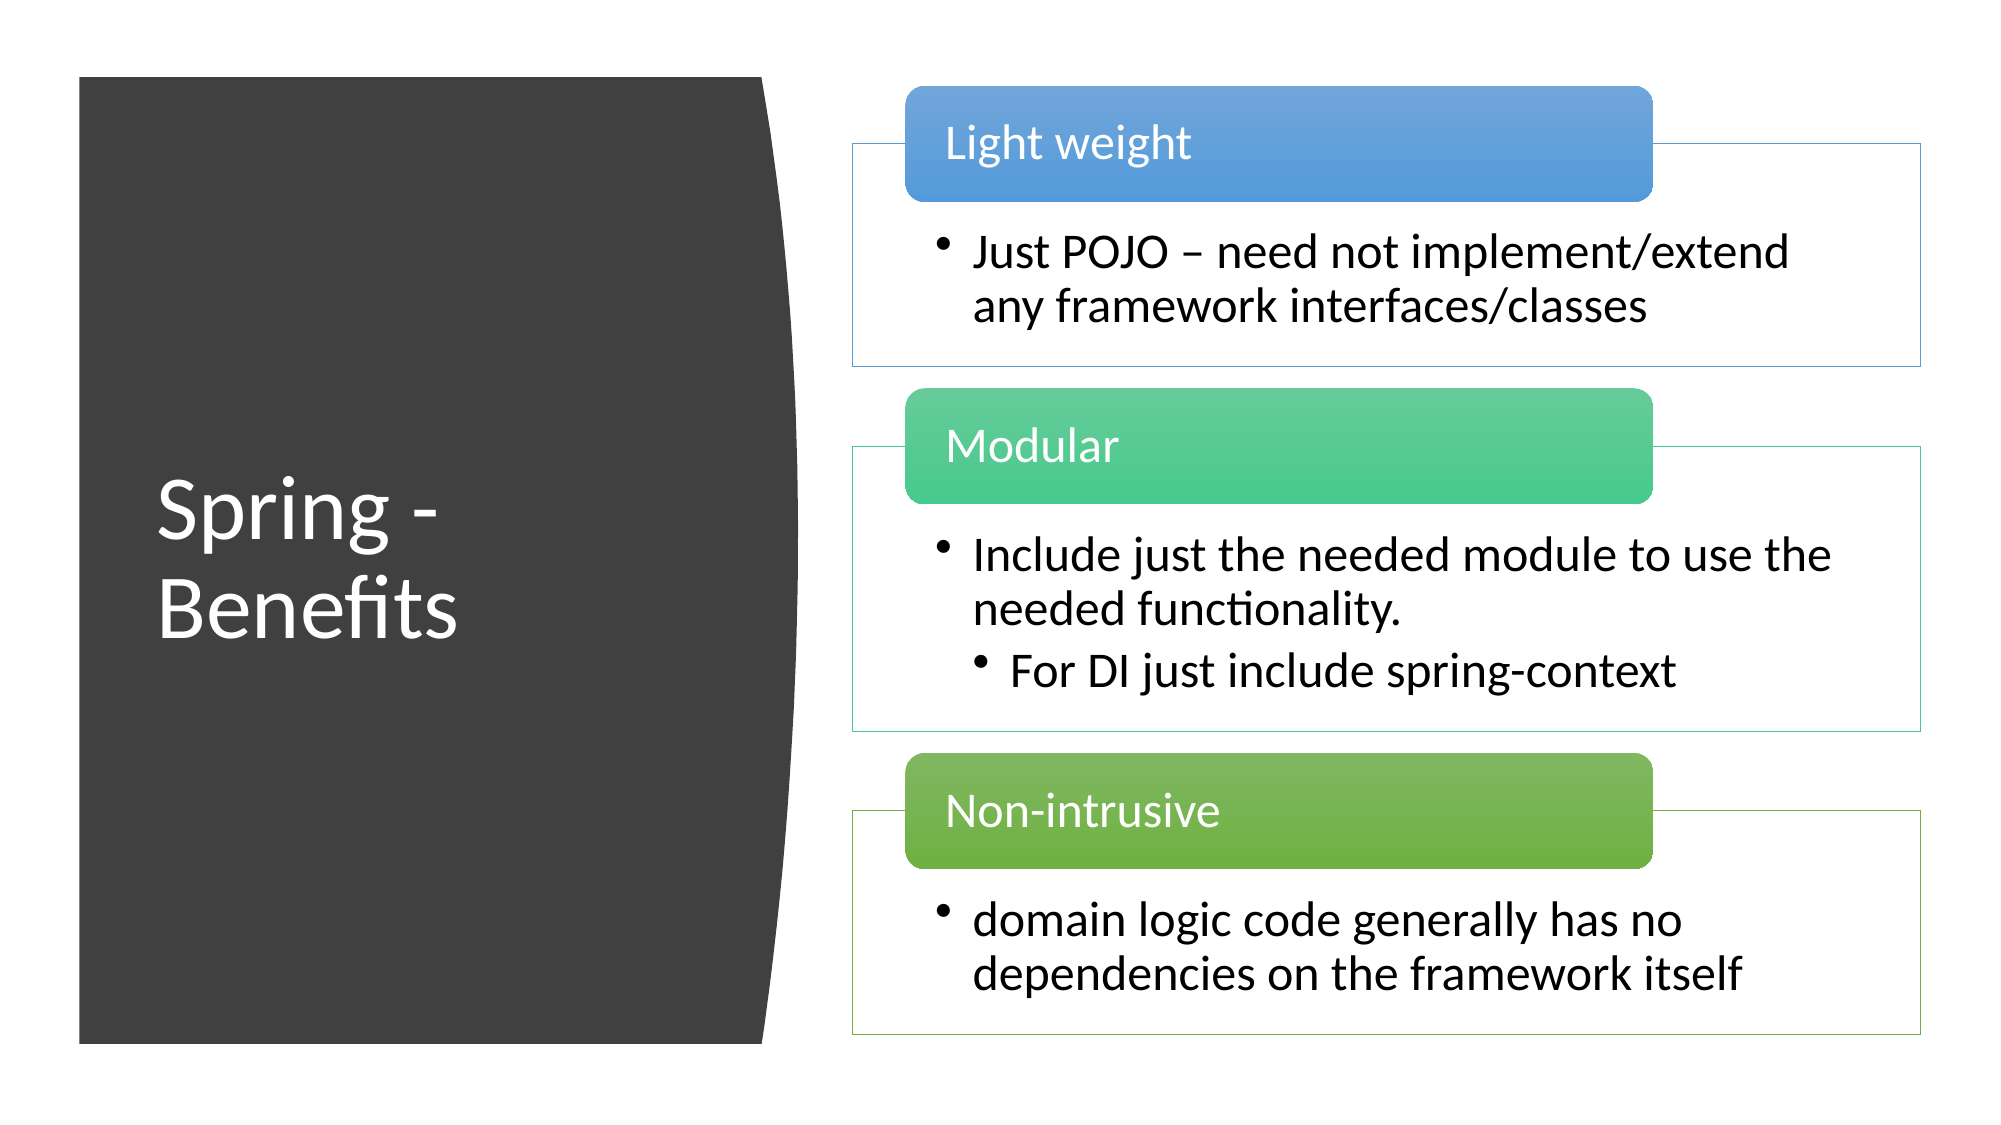

Just POJO – need not implement/extend any framework interfaces/classes
Light weight
Include just the needed module to use the needed functionality.
For DI just include spring-context
Modular
domain logic code generally has no dependencies on the framework itself
Non-intrusive

# Spring - Benefits